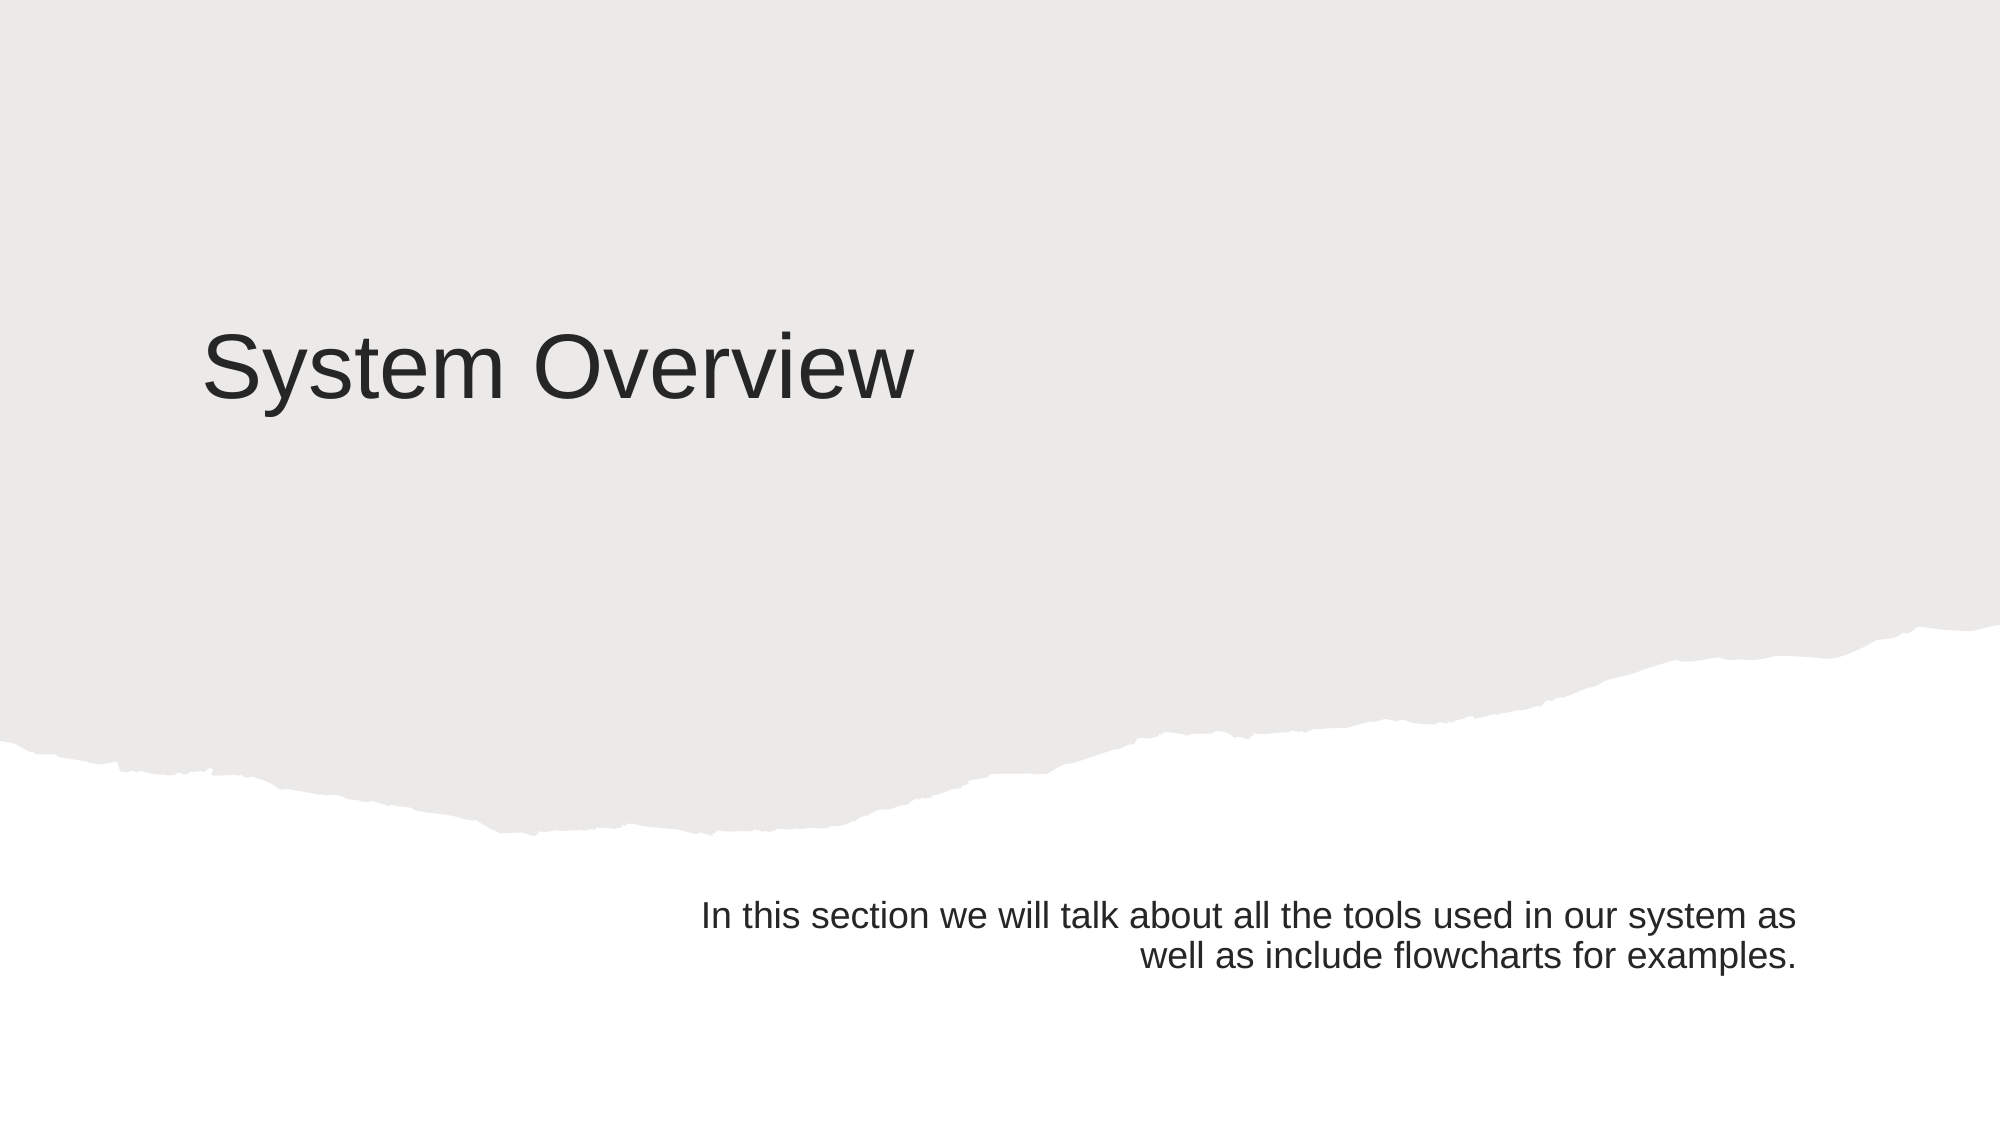

# System Overview
In this section we will talk about all the tools used in our system as well as include flowcharts for examples.